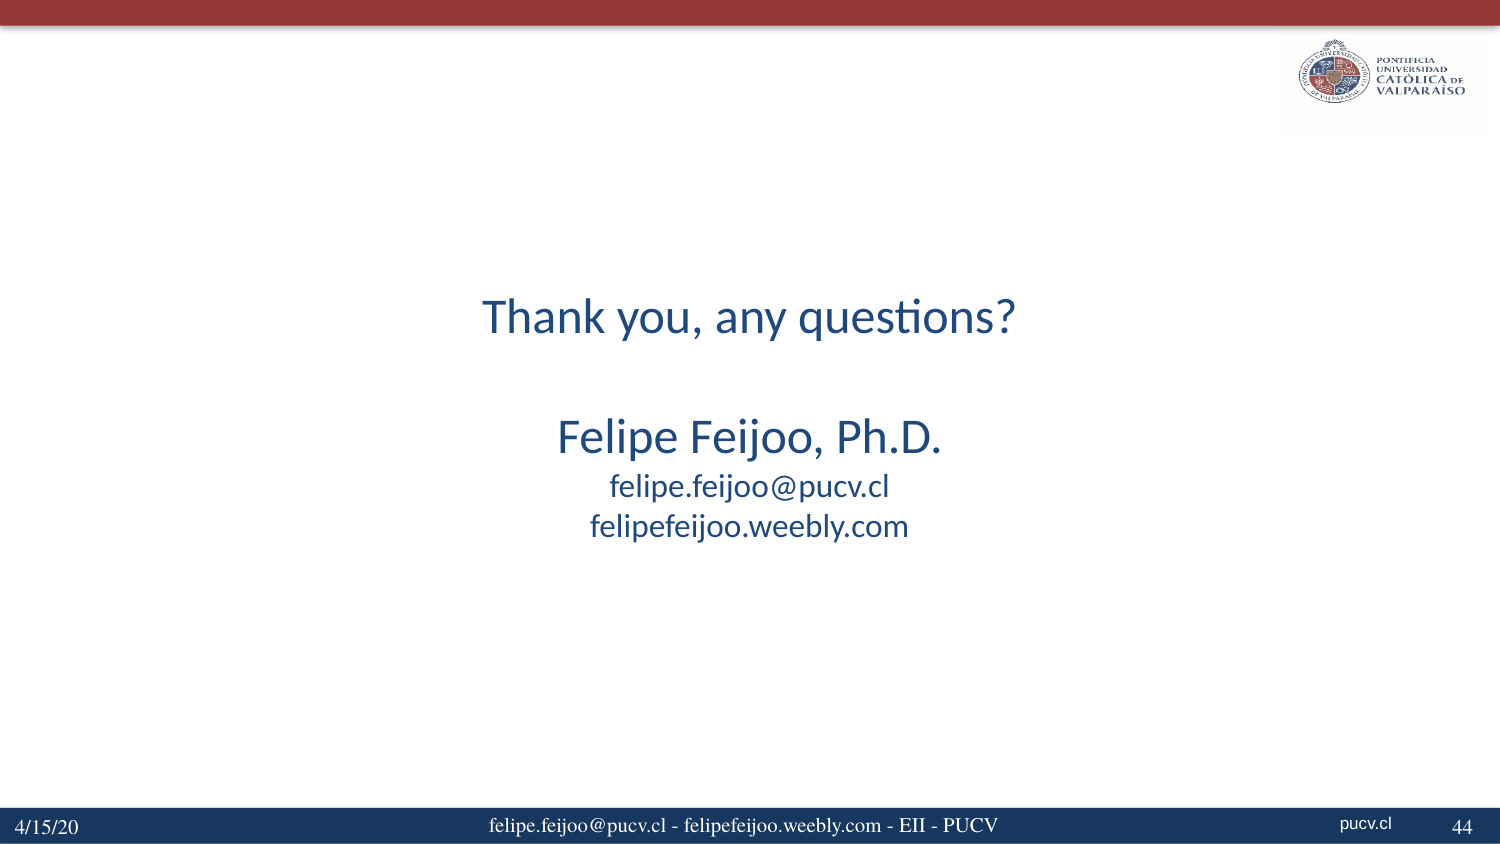

# Thank you, any questions? Felipe Feijoo, Ph.D. felipe.feijoo@pucv.cl felipefeijoo.weebly.com
4/15/20
felipe.feijoo@pucv.cl - felipefeijoo.weebly.com - EII - PUCV
44